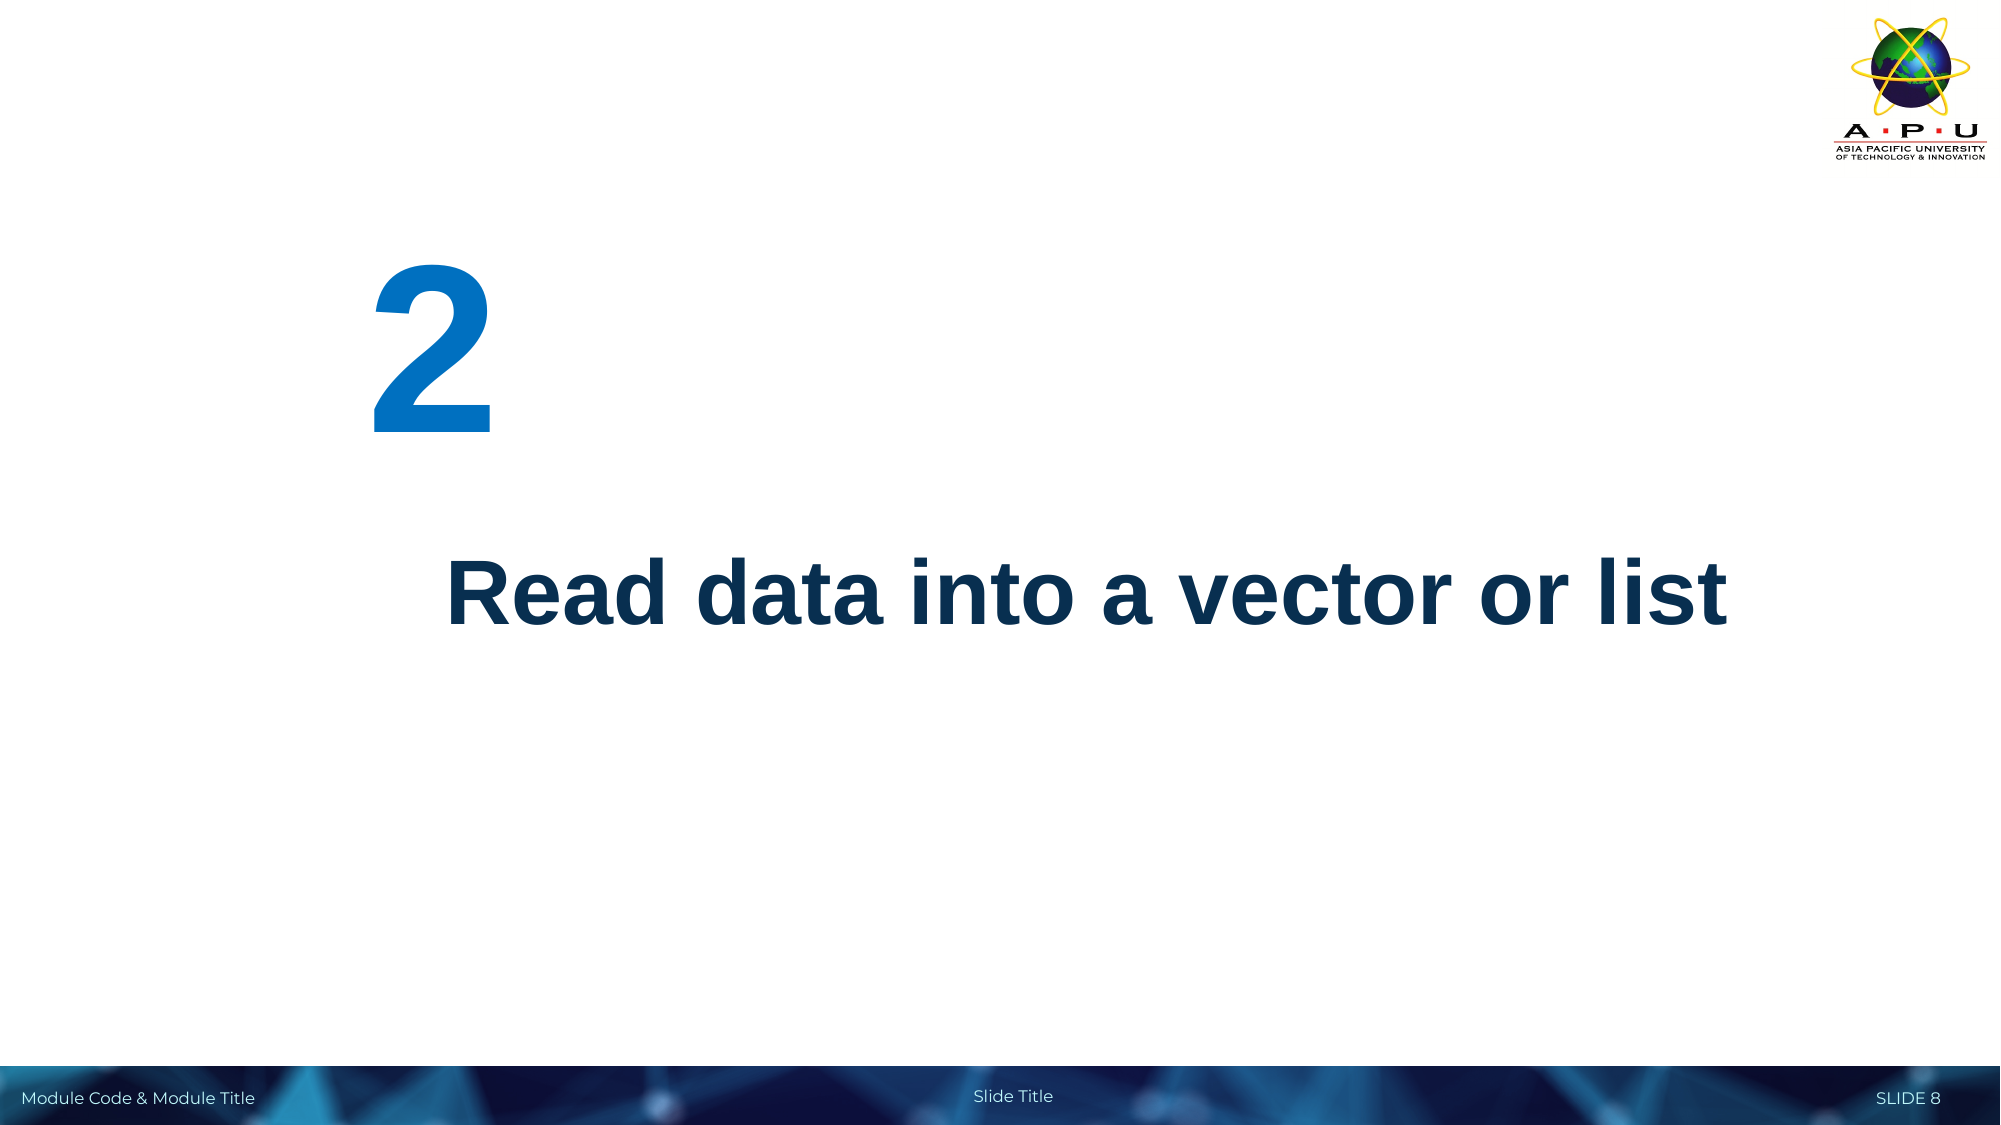

2
Read data into a vector or list